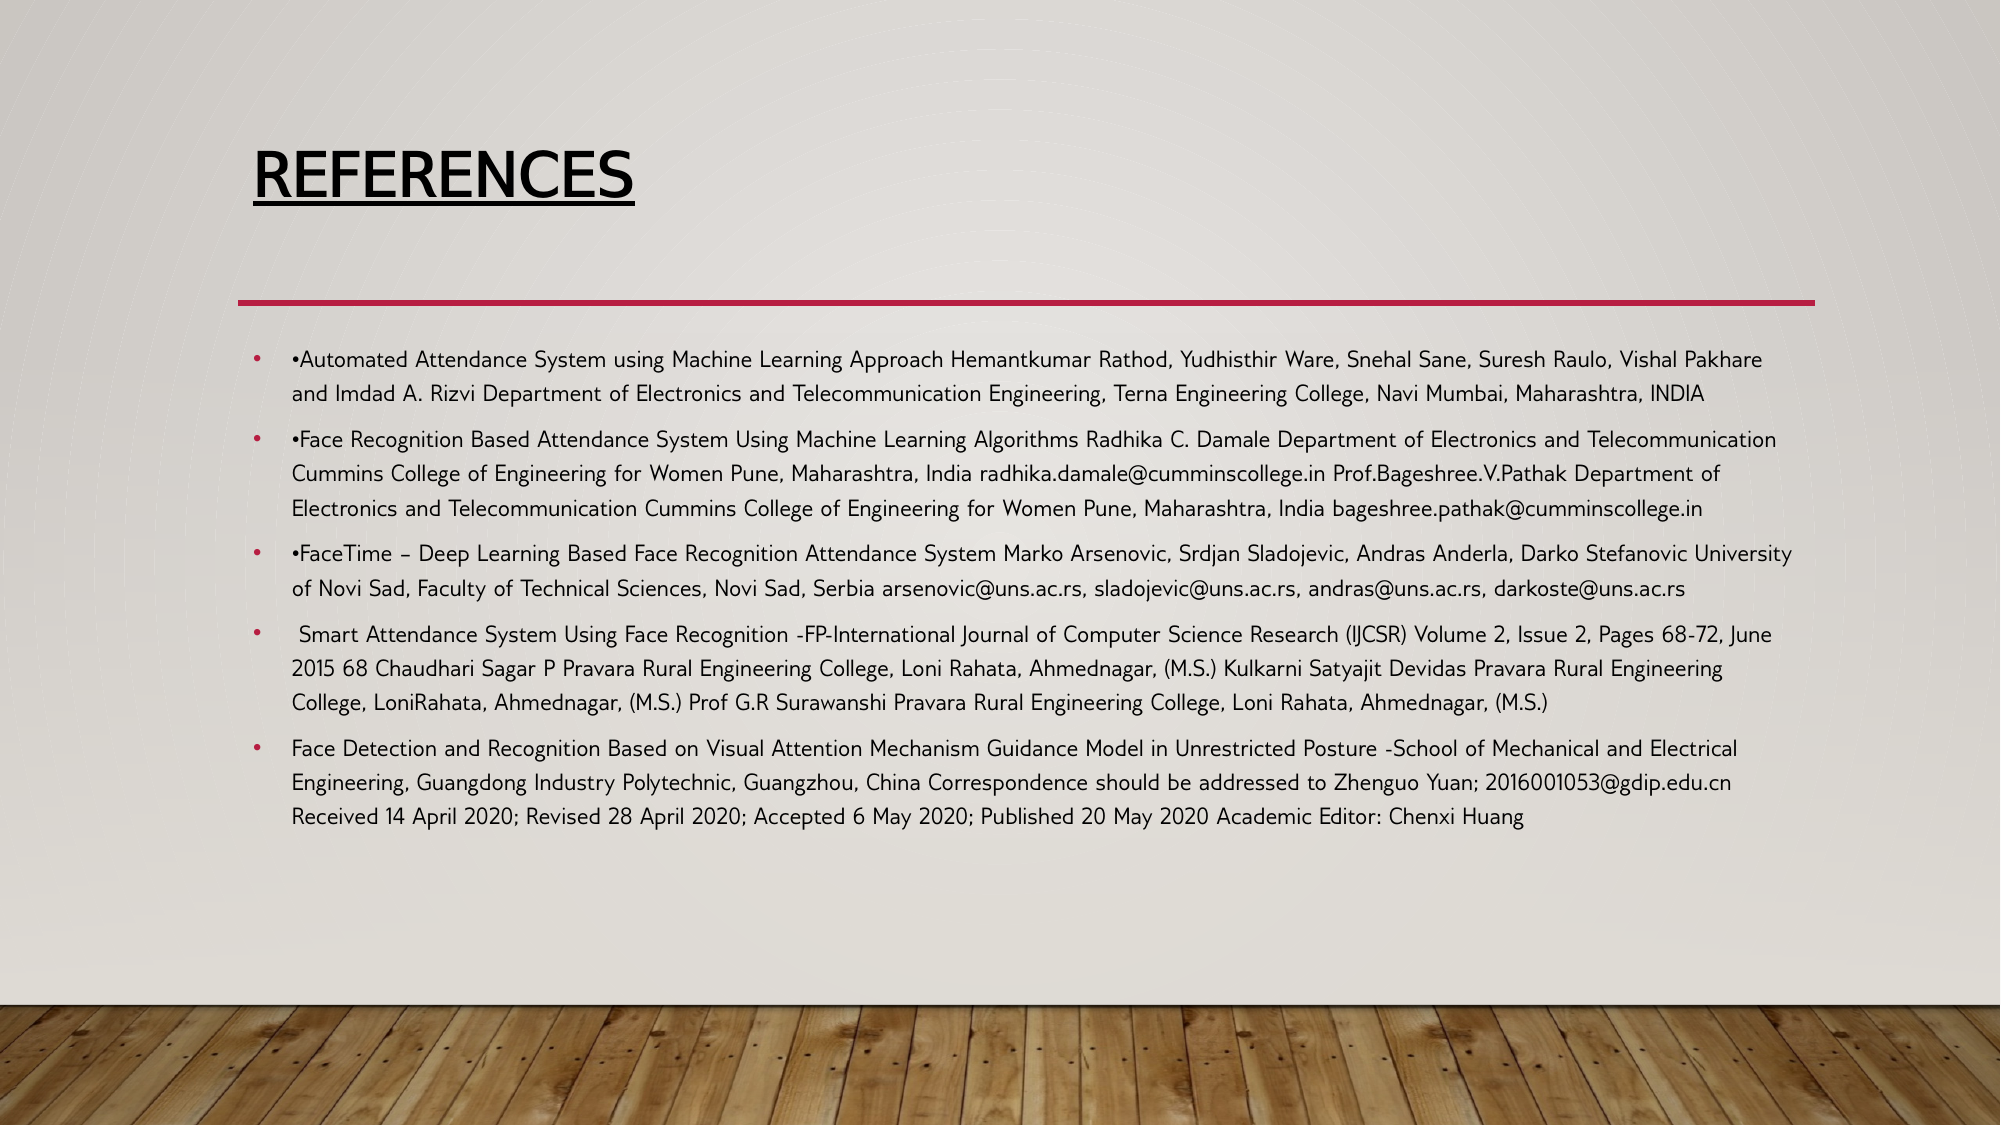

# References
•Automated Attendance System using Machine Learning Approach Hemantkumar Rathod, Yudhisthir Ware, Snehal Sane, Suresh Raulo, Vishal Pakhare and Imdad A. Rizvi Department of Electronics and Telecommunication Engineering, Terna Engineering College, Navi Mumbai, Maharashtra, INDIA
•Face Recognition Based Attendance System Using Machine Learning Algorithms Radhika C. Damale Department of Electronics and Telecommunication Cummins College of Engineering for Women Pune, Maharashtra, India radhika.damale@cumminscollege.in Prof.Bageshree.V.Pathak Department of Electronics and Telecommunication Cummins College of Engineering for Women Pune, Maharashtra, India bageshree.pathak@cumminscollege.in
•FaceTime – Deep Learning Based Face Recognition Attendance System Marko Arsenovic, Srdjan Sladojevic, Andras Anderla, Darko Stefanovic University of Novi Sad, Faculty of Technical Sciences, Novi Sad, Serbia arsenovic@uns.ac.rs, sladojevic@uns.ac.rs, andras@uns.ac.rs, darkoste@uns.ac.rs
 Smart Attendance System Using Face Recognition -FP-International Journal of Computer Science Research (IJCSR) Volume 2, Issue 2, Pages 68-72, June 2015 68 Chaudhari Sagar P Pravara Rural Engineering College, Loni Rahata, Ahmednagar, (M.S.) Kulkarni Satyajit Devidas Pravara Rural Engineering College, LoniRahata, Ahmednagar, (M.S.) Prof G.R Surawanshi Pravara Rural Engineering College, Loni Rahata, Ahmednagar, (M.S.)
Face Detection and Recognition Based on Visual Attention Mechanism Guidance Model in Unrestricted Posture -School of Mechanical and Electrical Engineering, Guangdong Industry Polytechnic, Guangzhou, China Correspondence should be addressed to Zhenguo Yuan; 2016001053@gdip.edu.cn Received 14 April 2020; Revised 28 April 2020; Accepted 6 May 2020; Published 20 May 2020 Academic Editor: Chenxi Huang